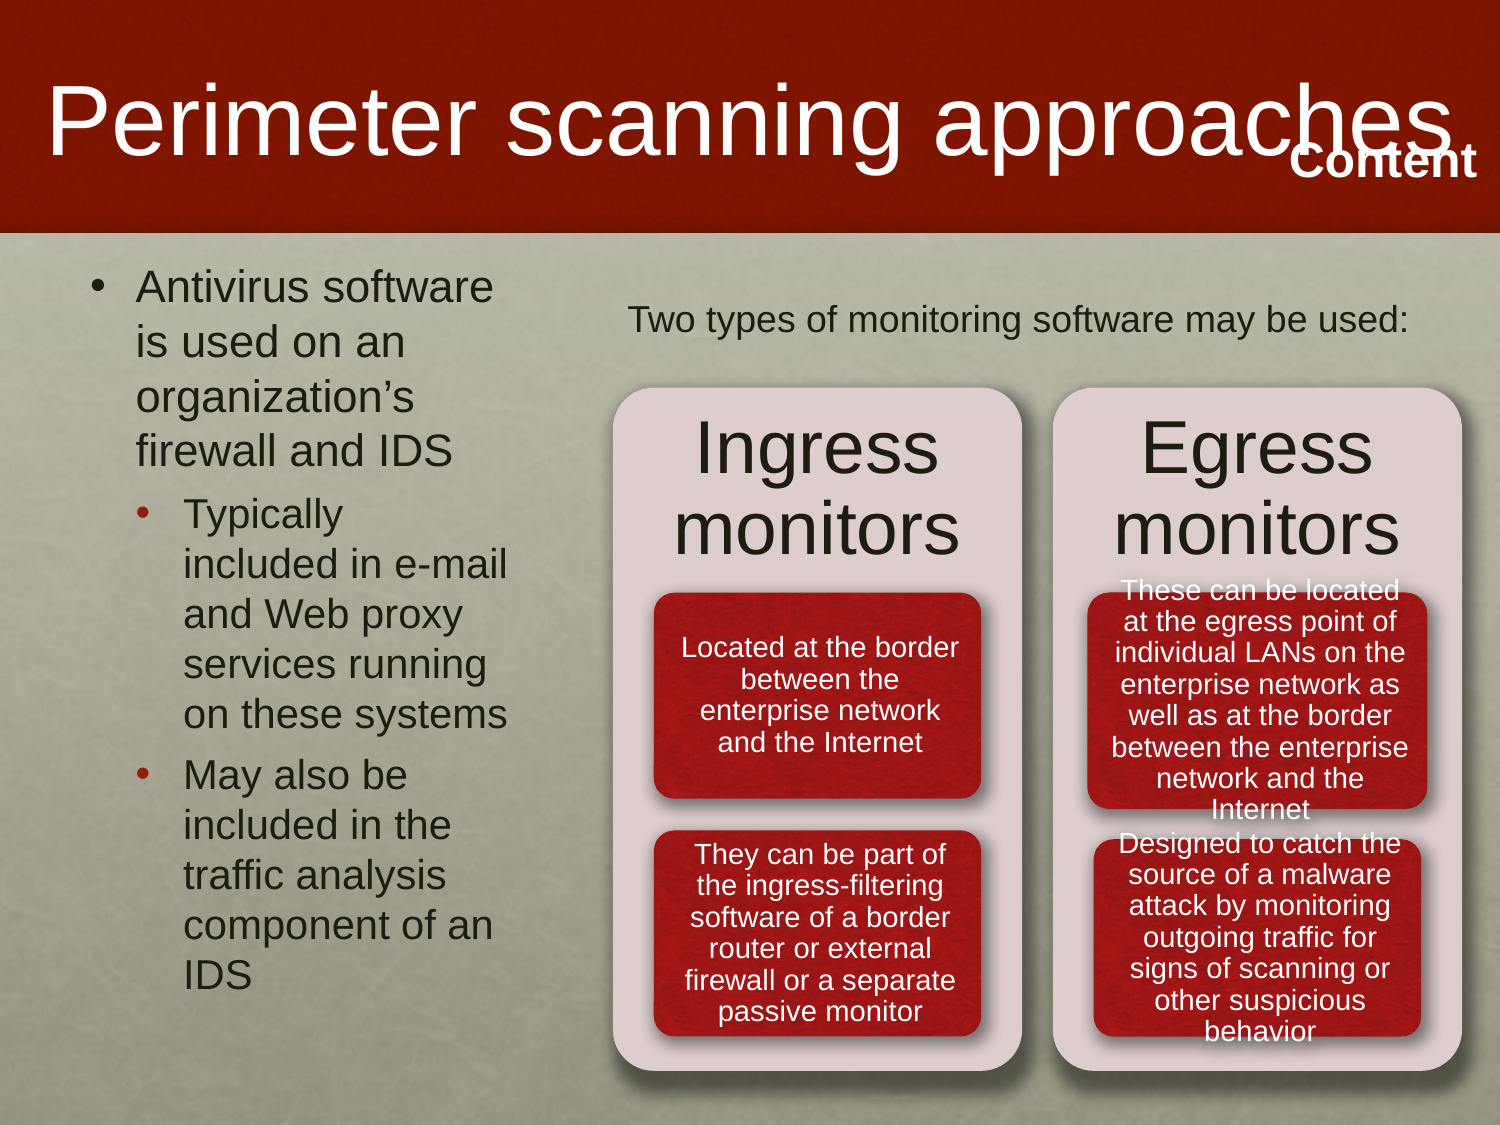

# Perimeter scanning approaches
Antivirus software is used on an organization’s firewall and IDS
Typically included in e-mail and Web proxy services running on these systems
May also be included in the traffic analysis component of an IDS
Two types of monitoring software may be used:
Ingress monitors
Located at the border between the enterprise network and the Internet
They can be part of the ingress-filtering software of a border router or external firewall or a separate passive monitor
Egress monitors
These can be located at the egress point of individual LANs on the enterprise network as well as at the border between the enterprise network and the Internet
Designed to catch the source of a malware attack by monitoring outgoing traffic for signs of scanning or other suspicious behavior